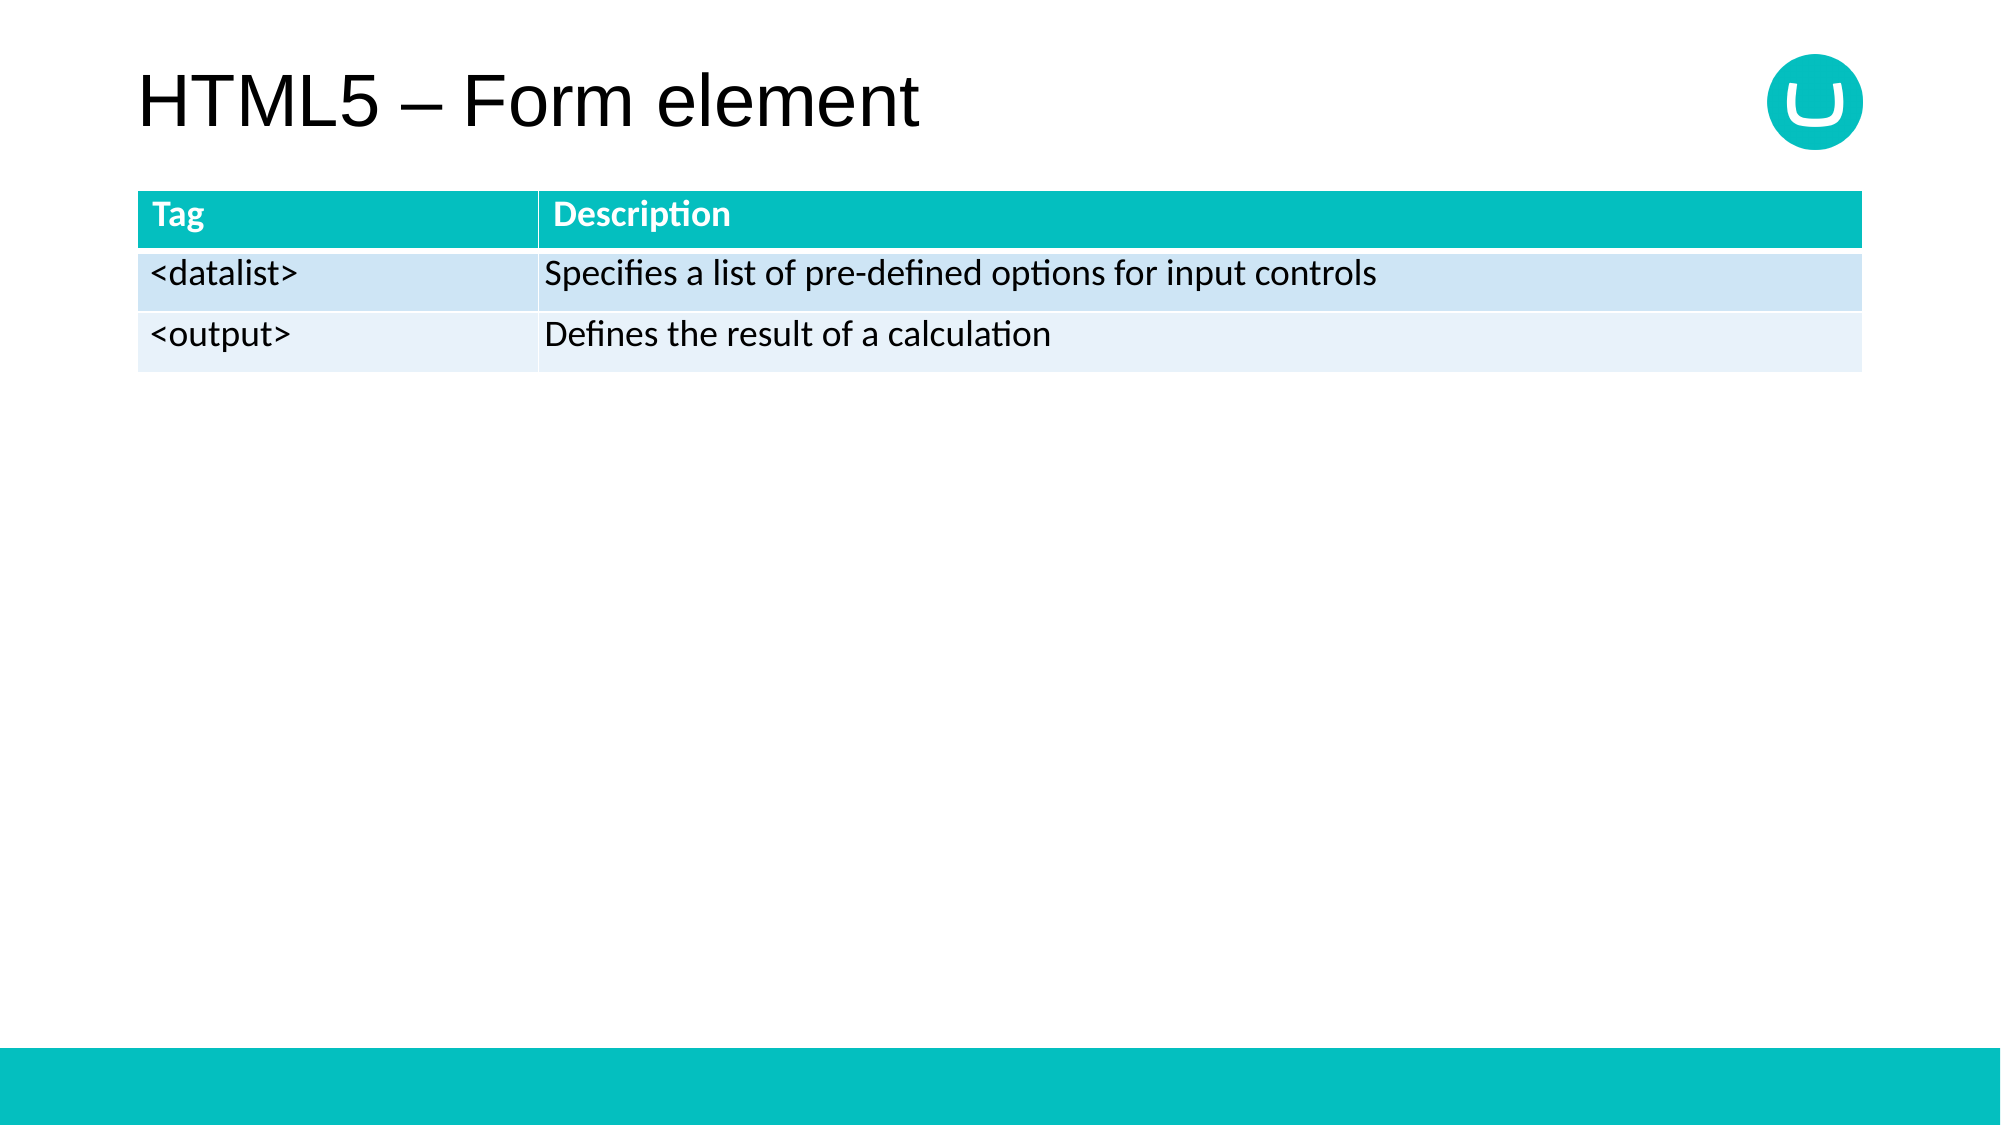

# HTML5 – Form element
| Tag | Description |
| --- | --- |
| <datalist> | Specifies a list of pre-defined options for input controls |
| <output> | Defines the result of a calculation |